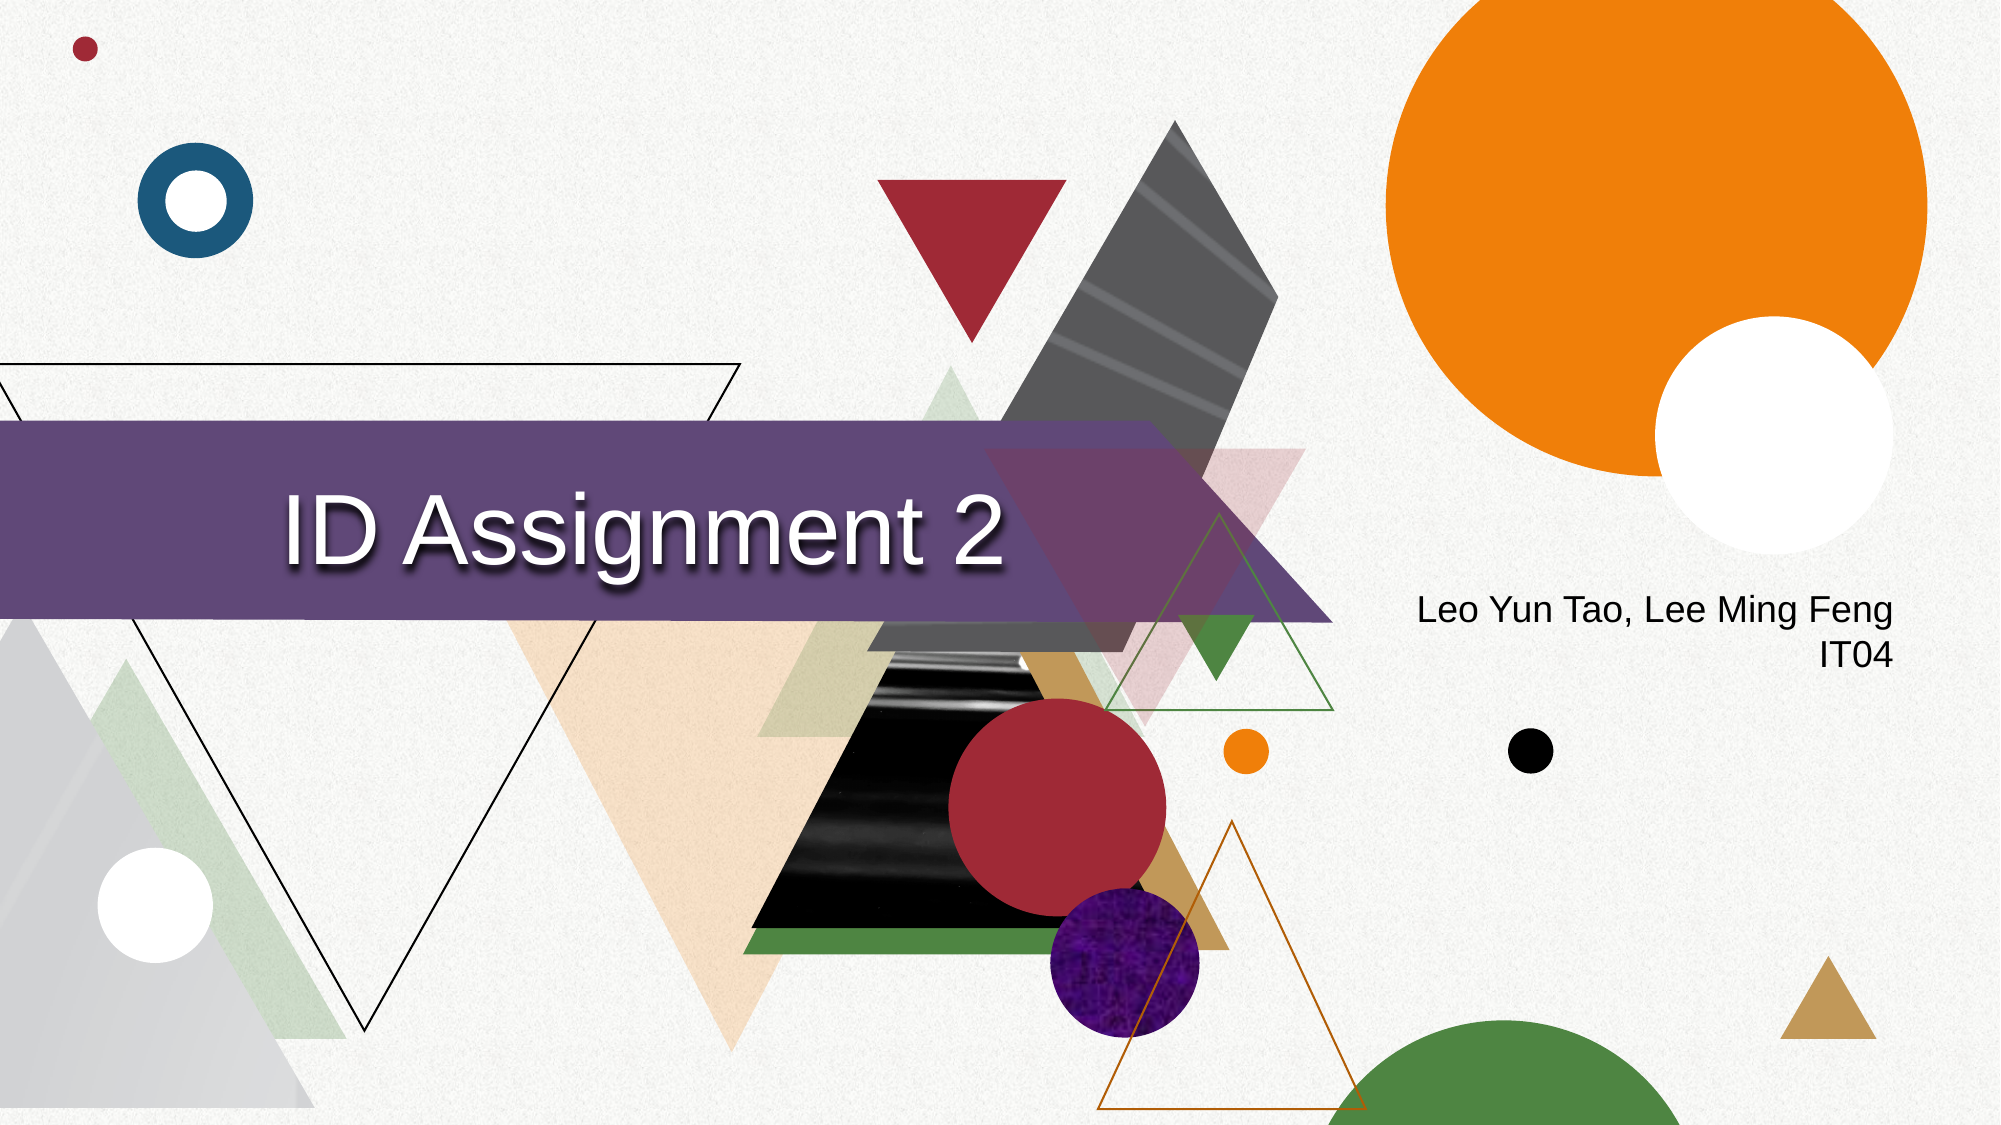

# ID Assignment 2

Leo Yun Tao, Lee Ming Feng
IT04